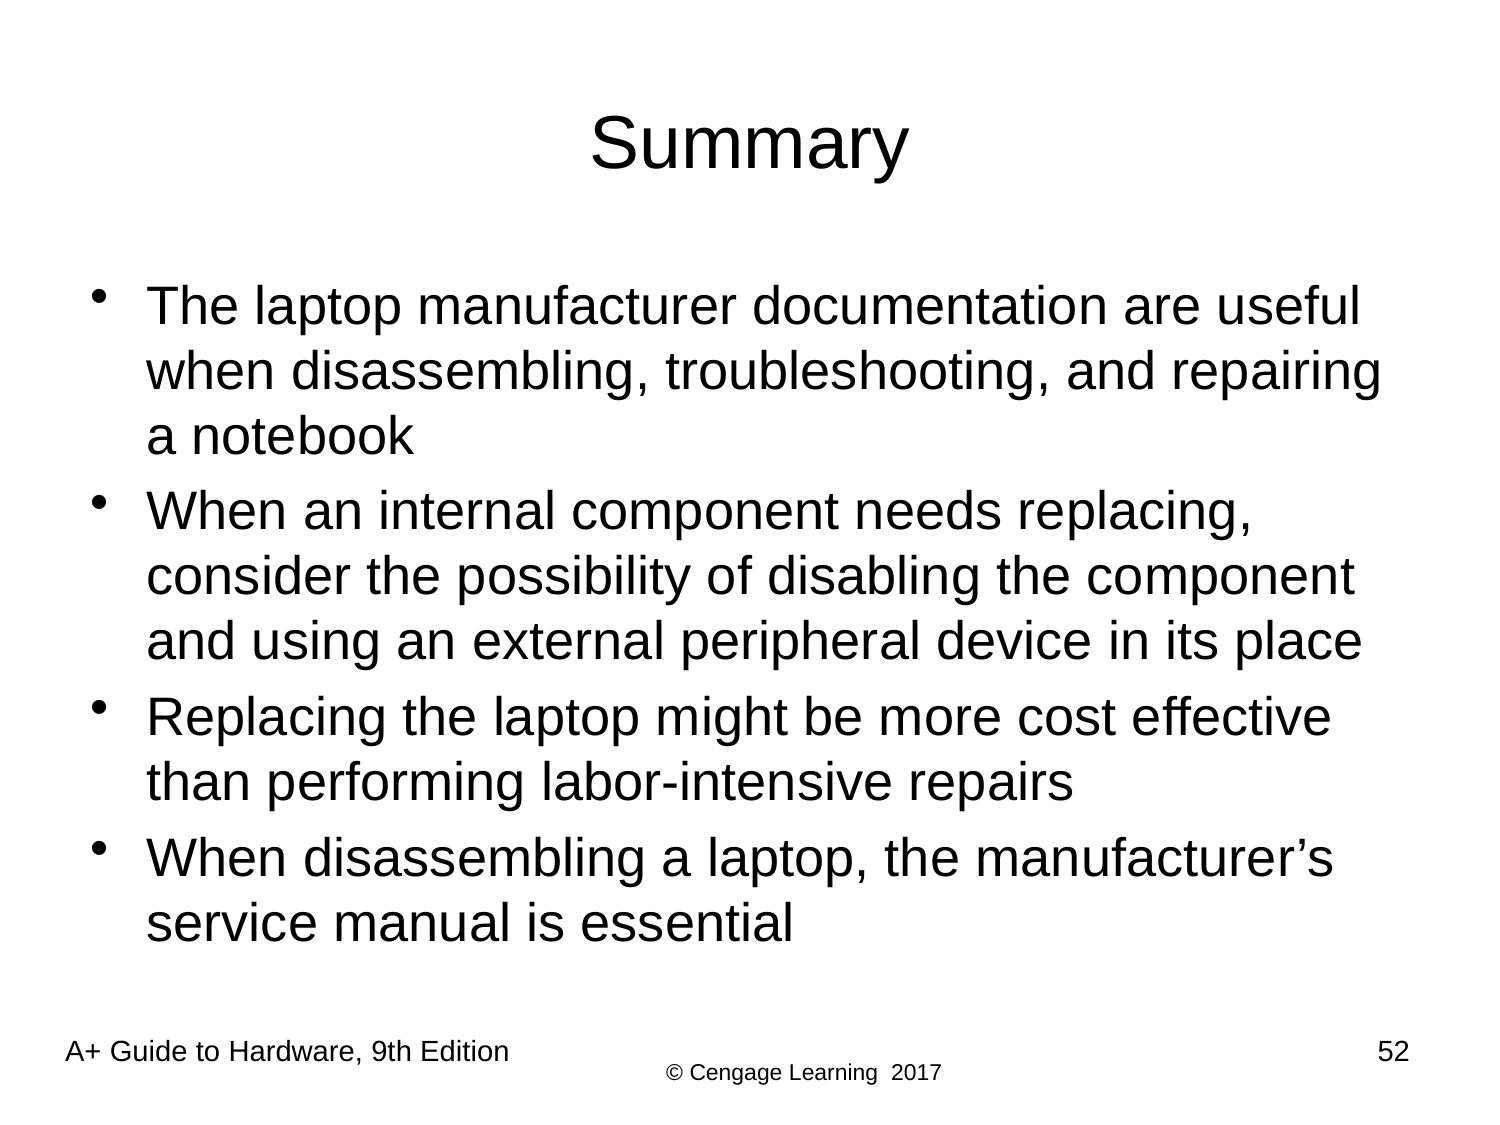

# Summary
The laptop manufacturer documentation are useful when disassembling, troubleshooting, and repairing a notebook
When an internal component needs replacing, consider the possibility of disabling the component and using an external peripheral device in its place
Replacing the laptop might be more cost effective than performing labor-intensive repairs
When disassembling a laptop, the manufacturer’s service manual is essential

52
A+ Guide to Hardware, 9th Edition